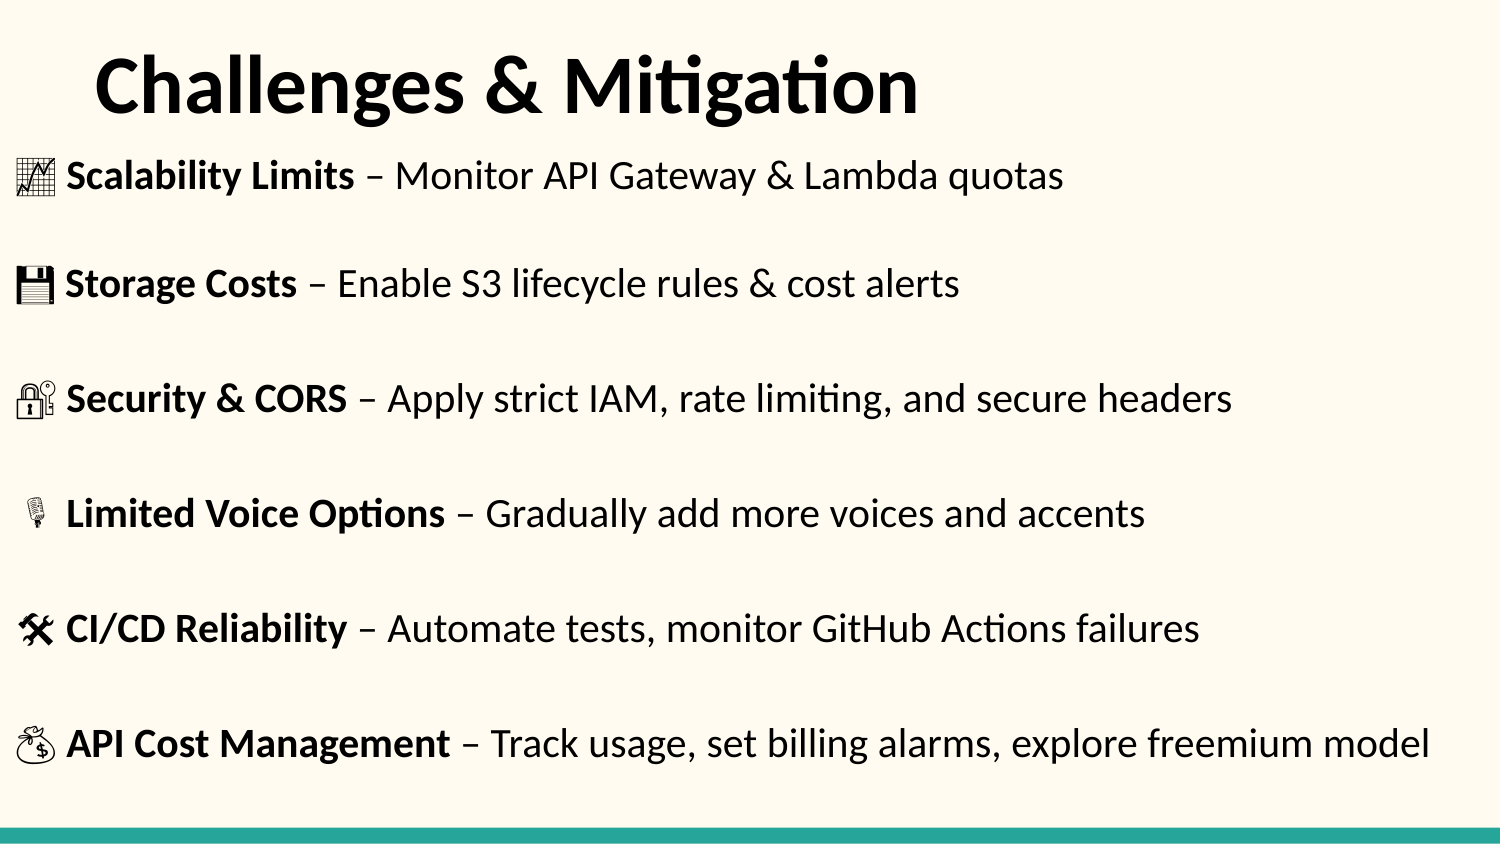

# Challenges & Mitigation
📈 Scalability Limits – Monitor API Gateway & Lambda quotas
💾 Storage Costs – Enable S3 lifecycle rules & cost alerts
🔐 Security & CORS – Apply strict IAM, rate limiting, and secure headers
🎙️ Limited Voice Options – Gradually add more voices and accents
🛠️ CI/CD Reliability – Automate tests, monitor GitHub Actions failures
💰 API Cost Management – Track usage, set billing alarms, explore freemium model